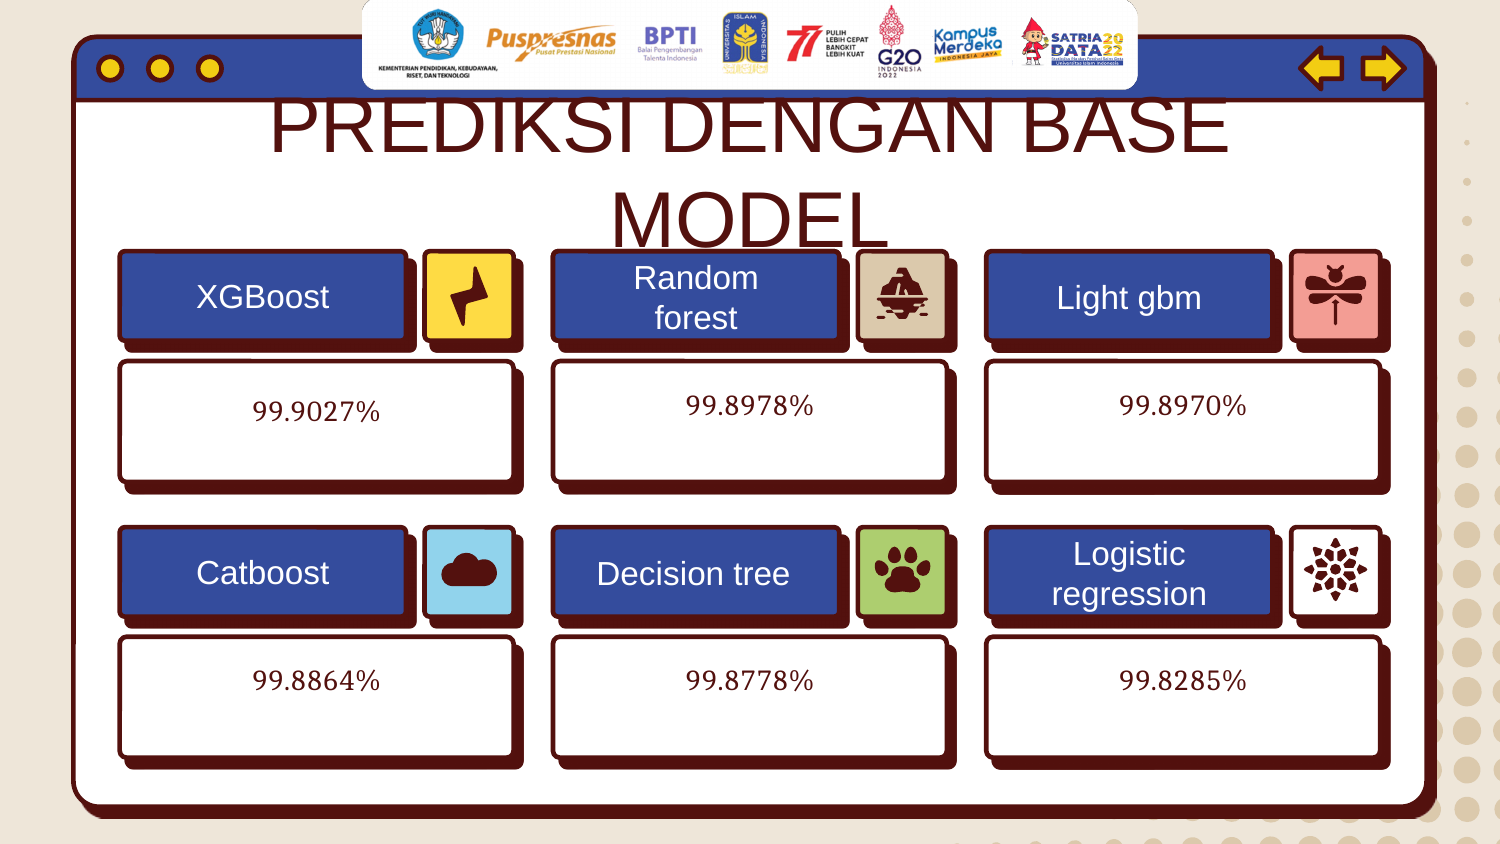

PREDIKSI DENGAN BASE MODEL

# XGBoost

Random forest
Light gbm

99.8978%
99.8970%
99.9027%

Catboost
Decision tree
Logistic regression

99.8864%
99.8778%
99.8285%